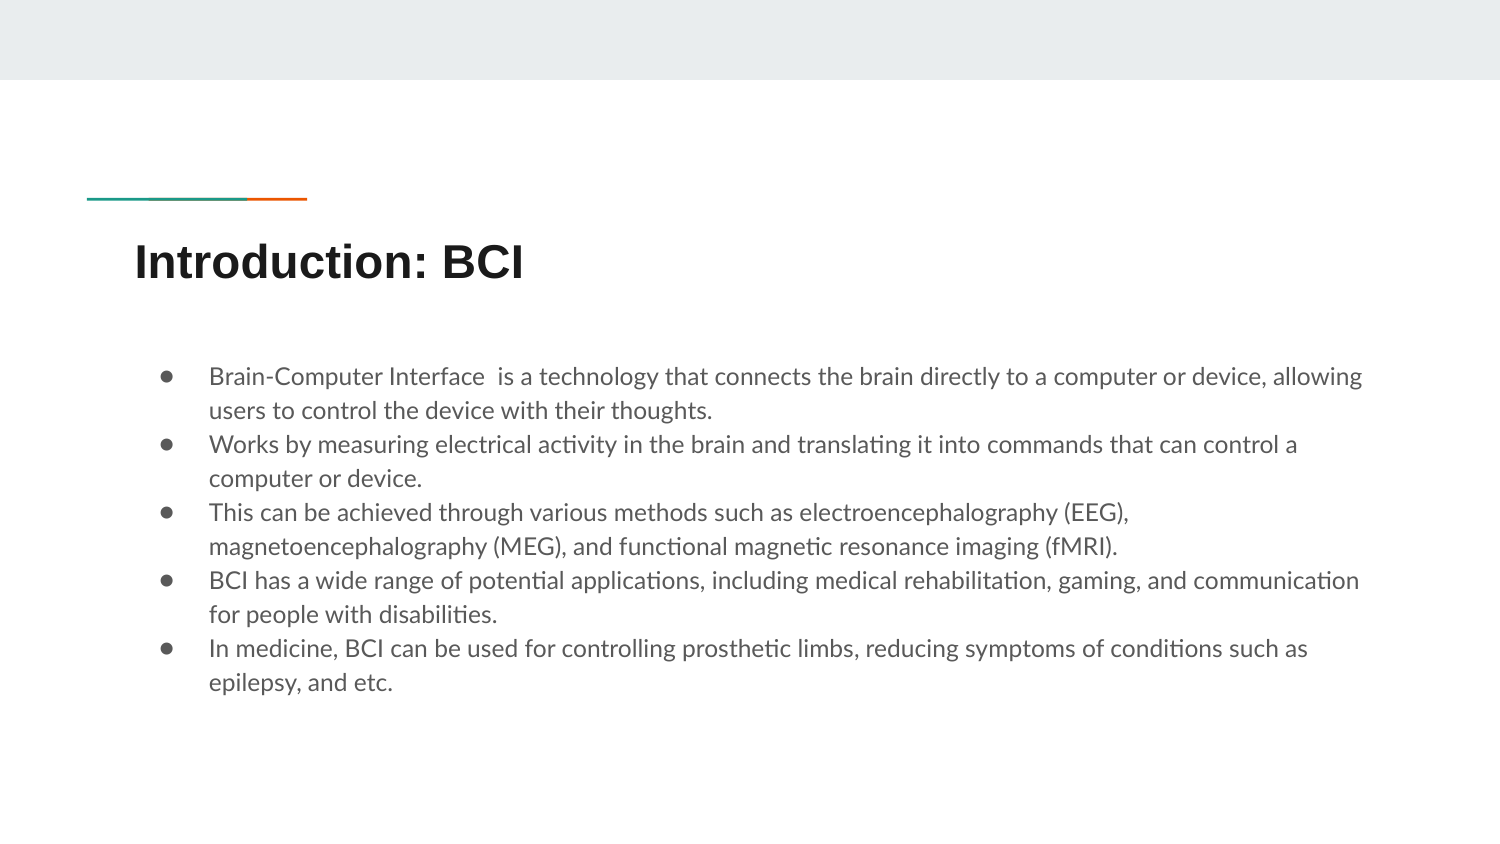

# Introduction: BCI
Brain-Computer Interface  is a technology that connects the brain directly to a computer or device, allowing users to control the device with their thoughts.
Works by measuring electrical activity in the brain and translating it into commands that can control a computer or device.
This can be achieved through various methods such as electroencephalography (EEG), magnetoencephalography (MEG), and functional magnetic resonance imaging (fMRI).
BCI has a wide range of potential applications, including medical rehabilitation, gaming, and communication for people with disabilities.
In medicine, BCI can be used for controlling prosthetic limbs, reducing symptoms of conditions such as epilepsy, and etc.